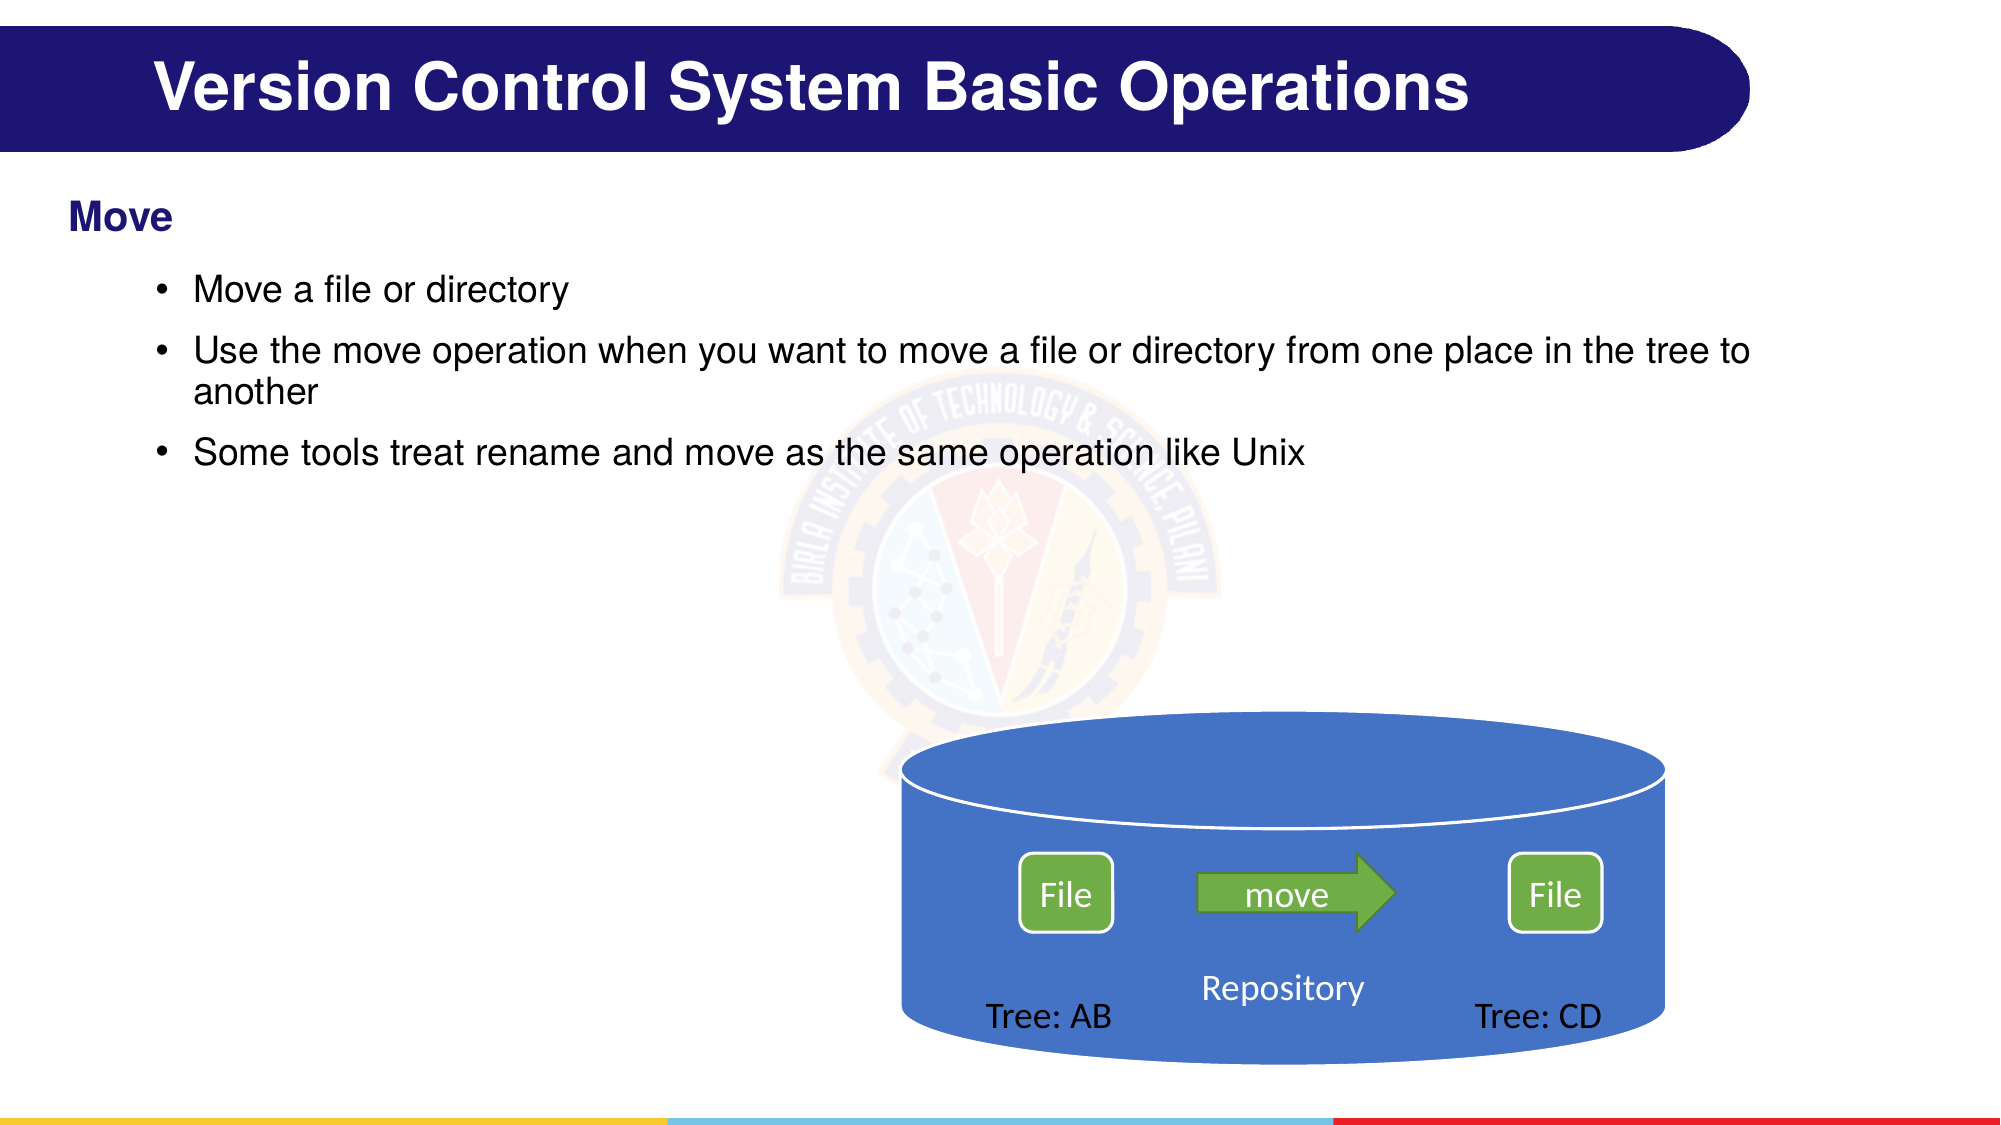

# Version Control System Basic Operations
Move
Move a file or directory
Use the move operation when you want to move a file or directory from one place in the tree to another
Some tools treat rename and move as the same operation like Unix

Repository
move
File
File
Tree: AB
Tree: CD